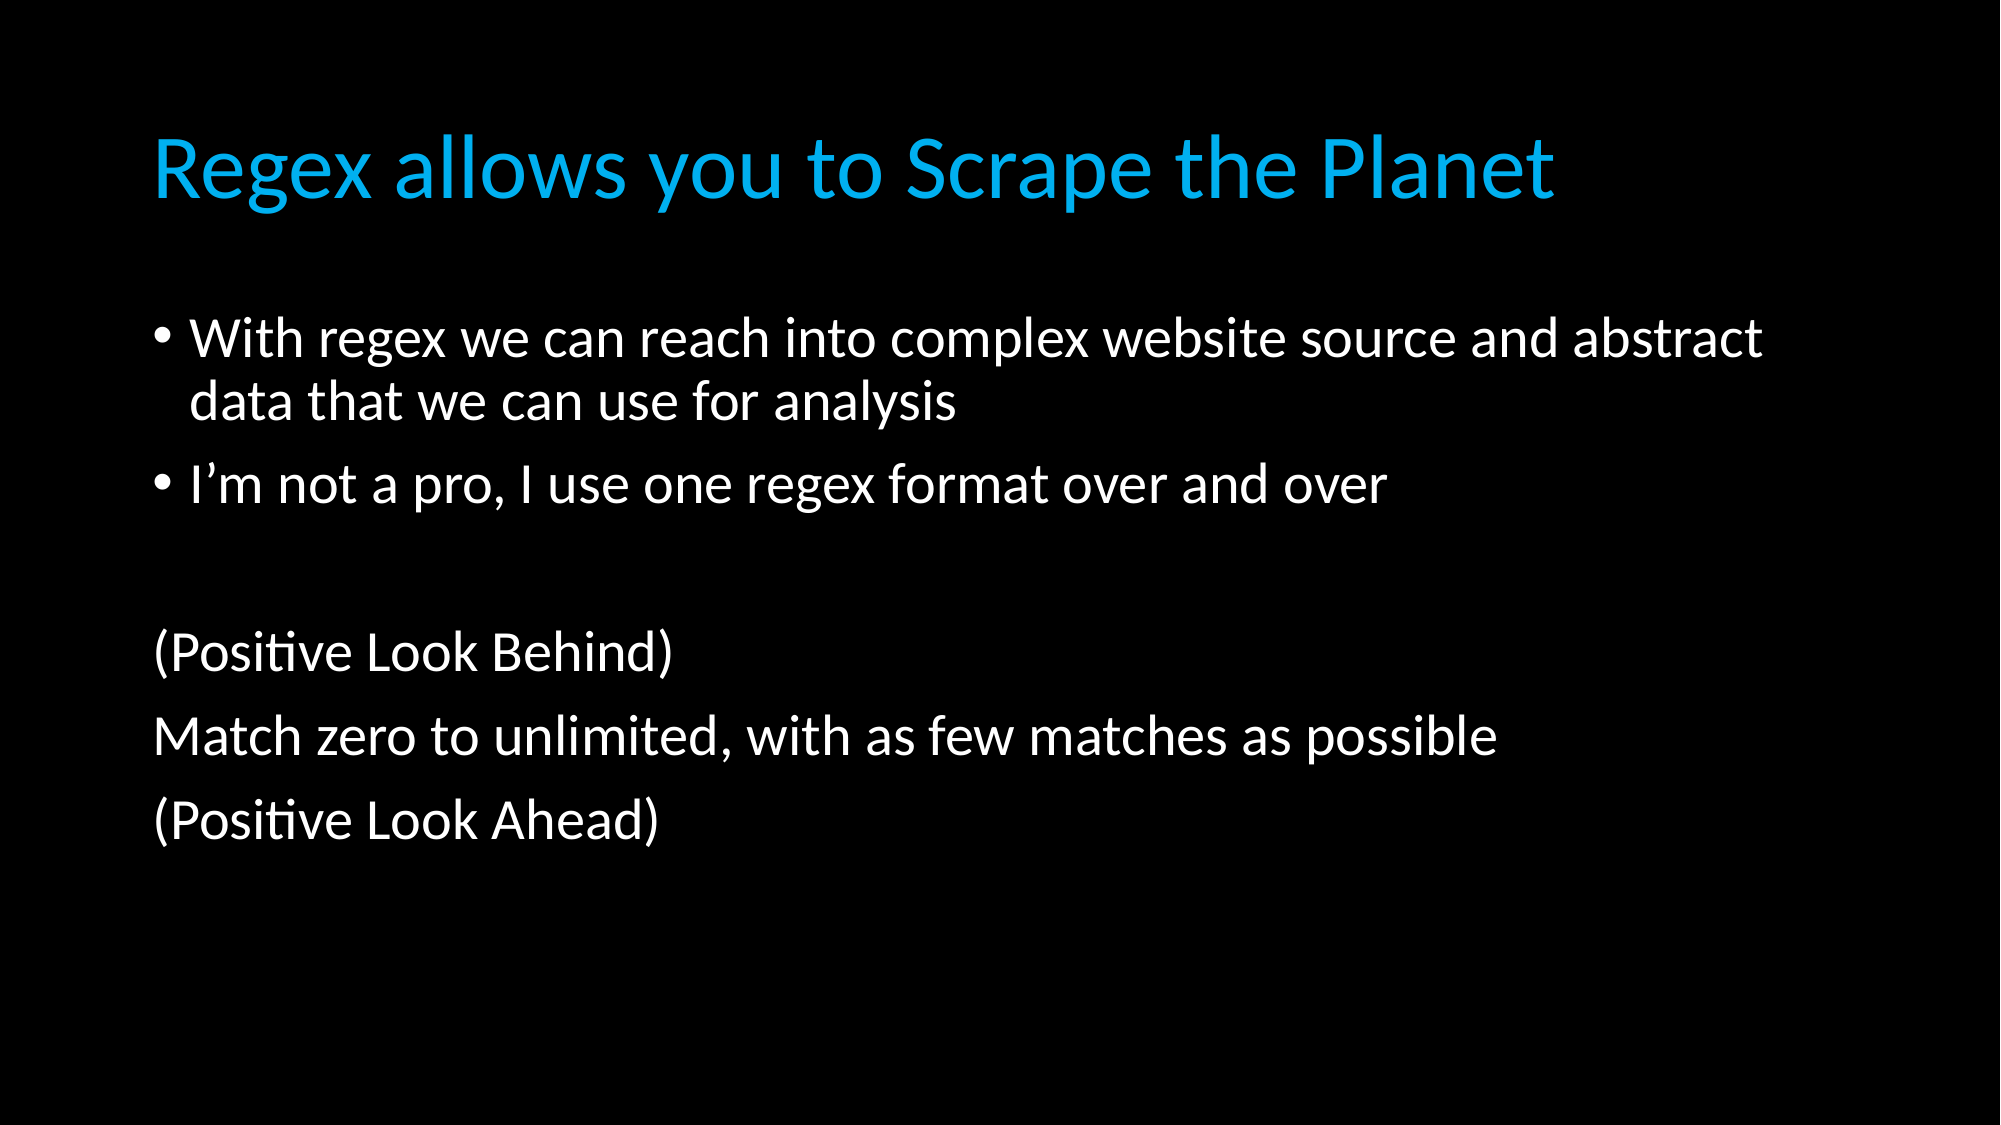

# Regex allows you to Scrape the Planet
With regex we can reach into complex website source and abstract data that we can use for analysis
I’m not a pro, I use one regex format over and over

(Positive Look Behind)
Match zero to unlimited, with as few matches as possible
(Positive Look Ahead)